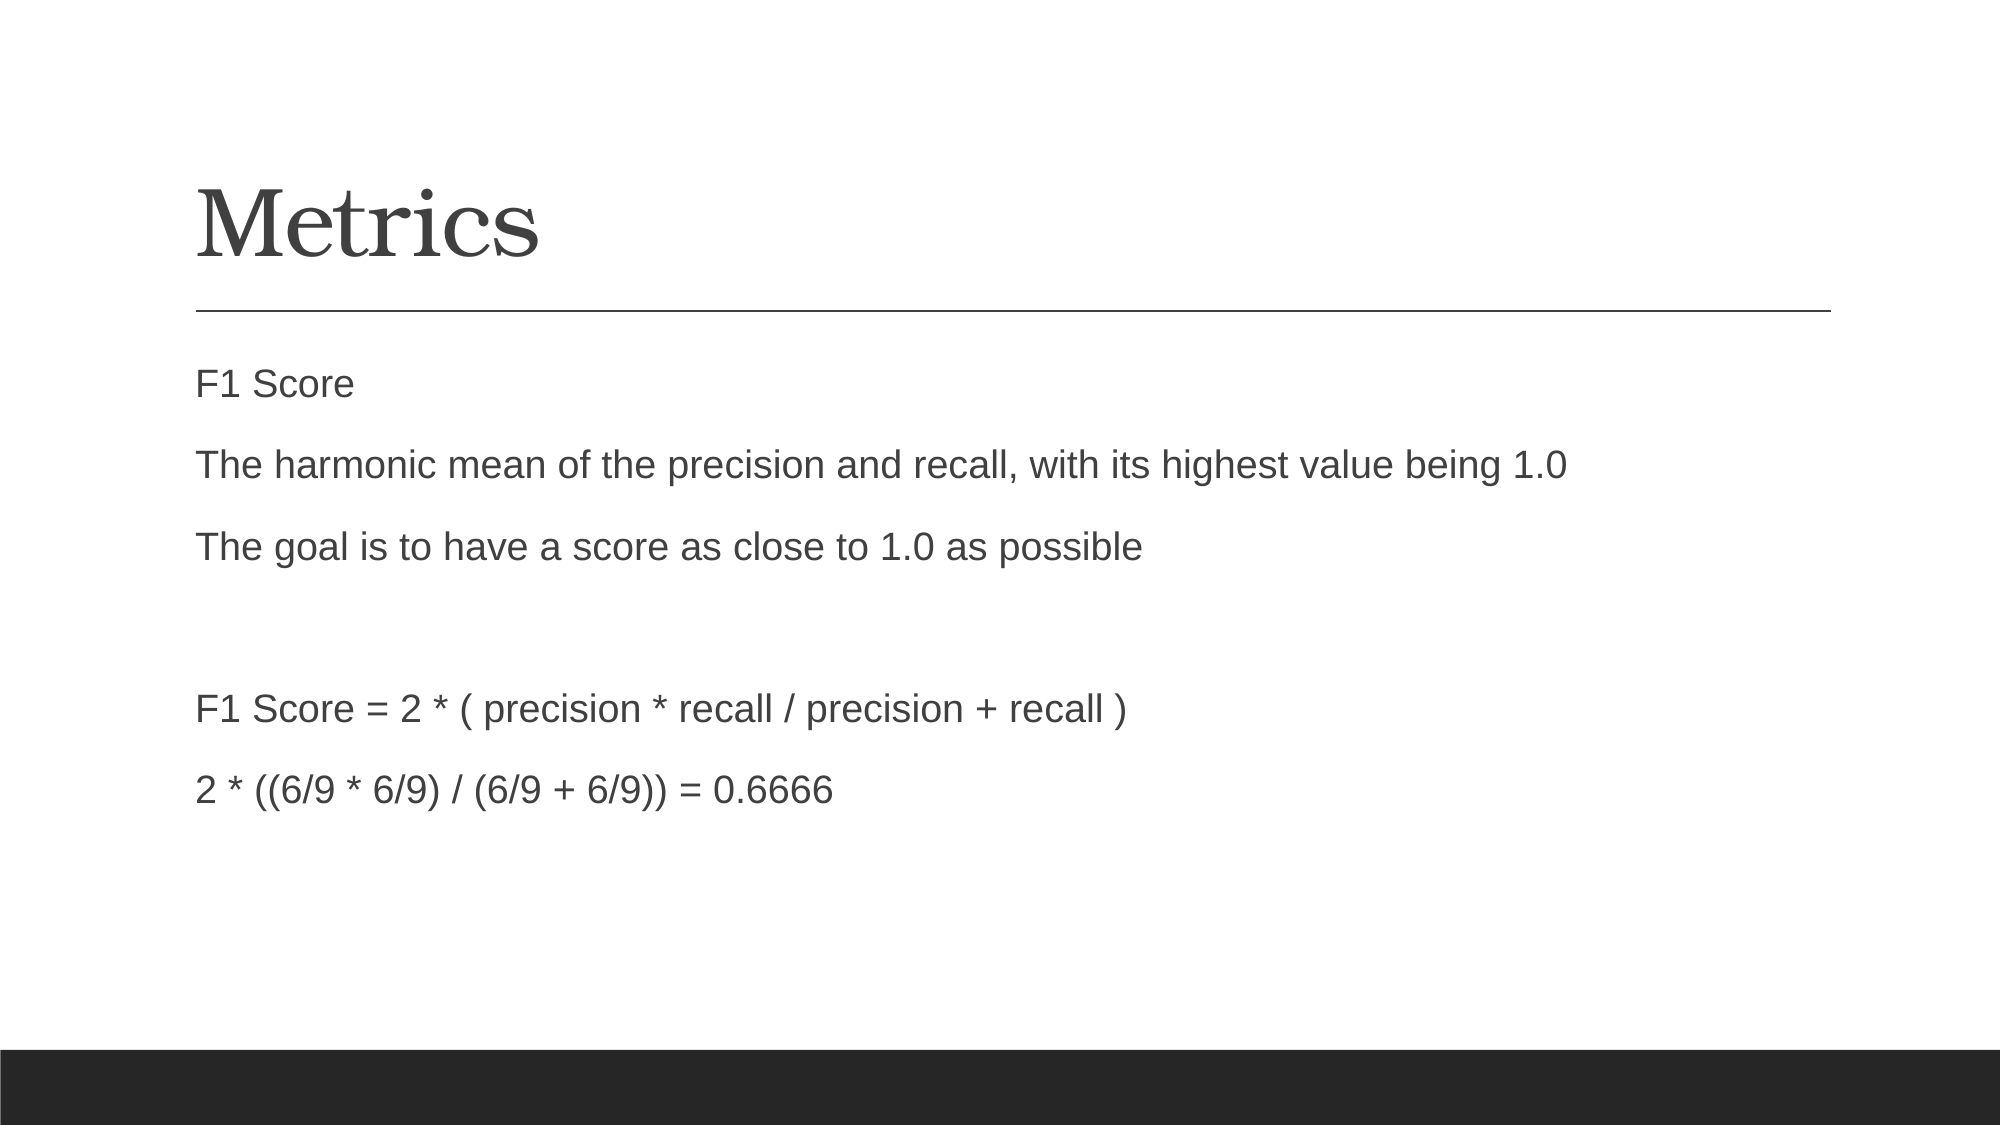

# Metrics
F1 Score
The harmonic mean of the precision and recall, with its highest value being 1.0
The goal is to have a score as close to 1.0 as possible

F1 Score = 2 * ( precision * recall / precision + recall )
2 * ((6/9 * 6/9) / (6/9 + 6/9)) = 0.6666